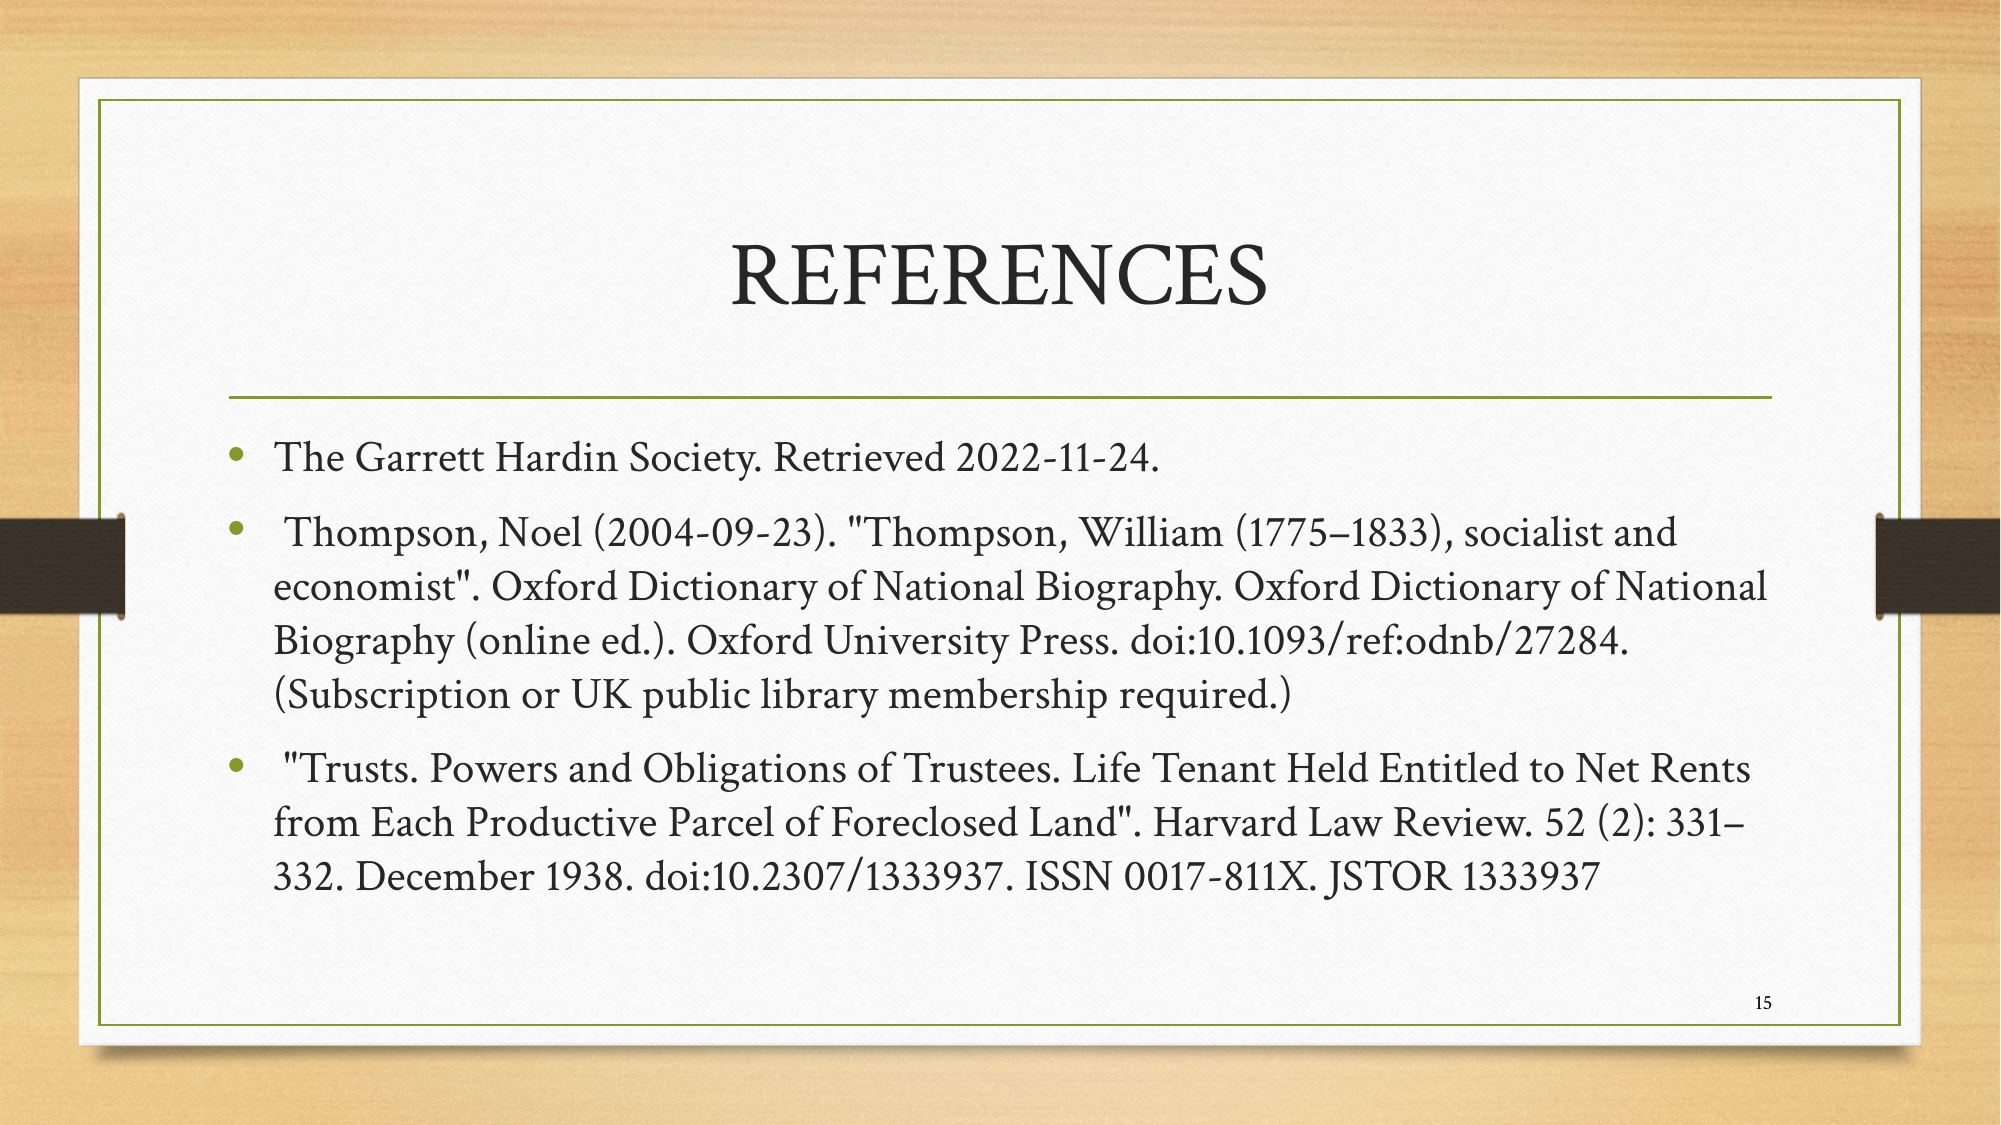

# REFERENCES
The Garrett Hardin Society. Retrieved 2022-11-24.
 Thompson, Noel (2004-09-23). "Thompson, William (1775–1833), socialist and economist". Oxford Dictionary of National Biography. Oxford Dictionary of National Biography (online ed.). Oxford University Press. doi:10.1093/ref:odnb/27284. (Subscription or UK public library membership required.)
 "Trusts. Powers and Obligations of Trustees. Life Tenant Held Entitled to Net Rents from Each Productive Parcel of Foreclosed Land". Harvard Law Review. 52 (2): 331–332. December 1938. doi:10.2307/1333937. ISSN 0017-811X. JSTOR 1333937
15